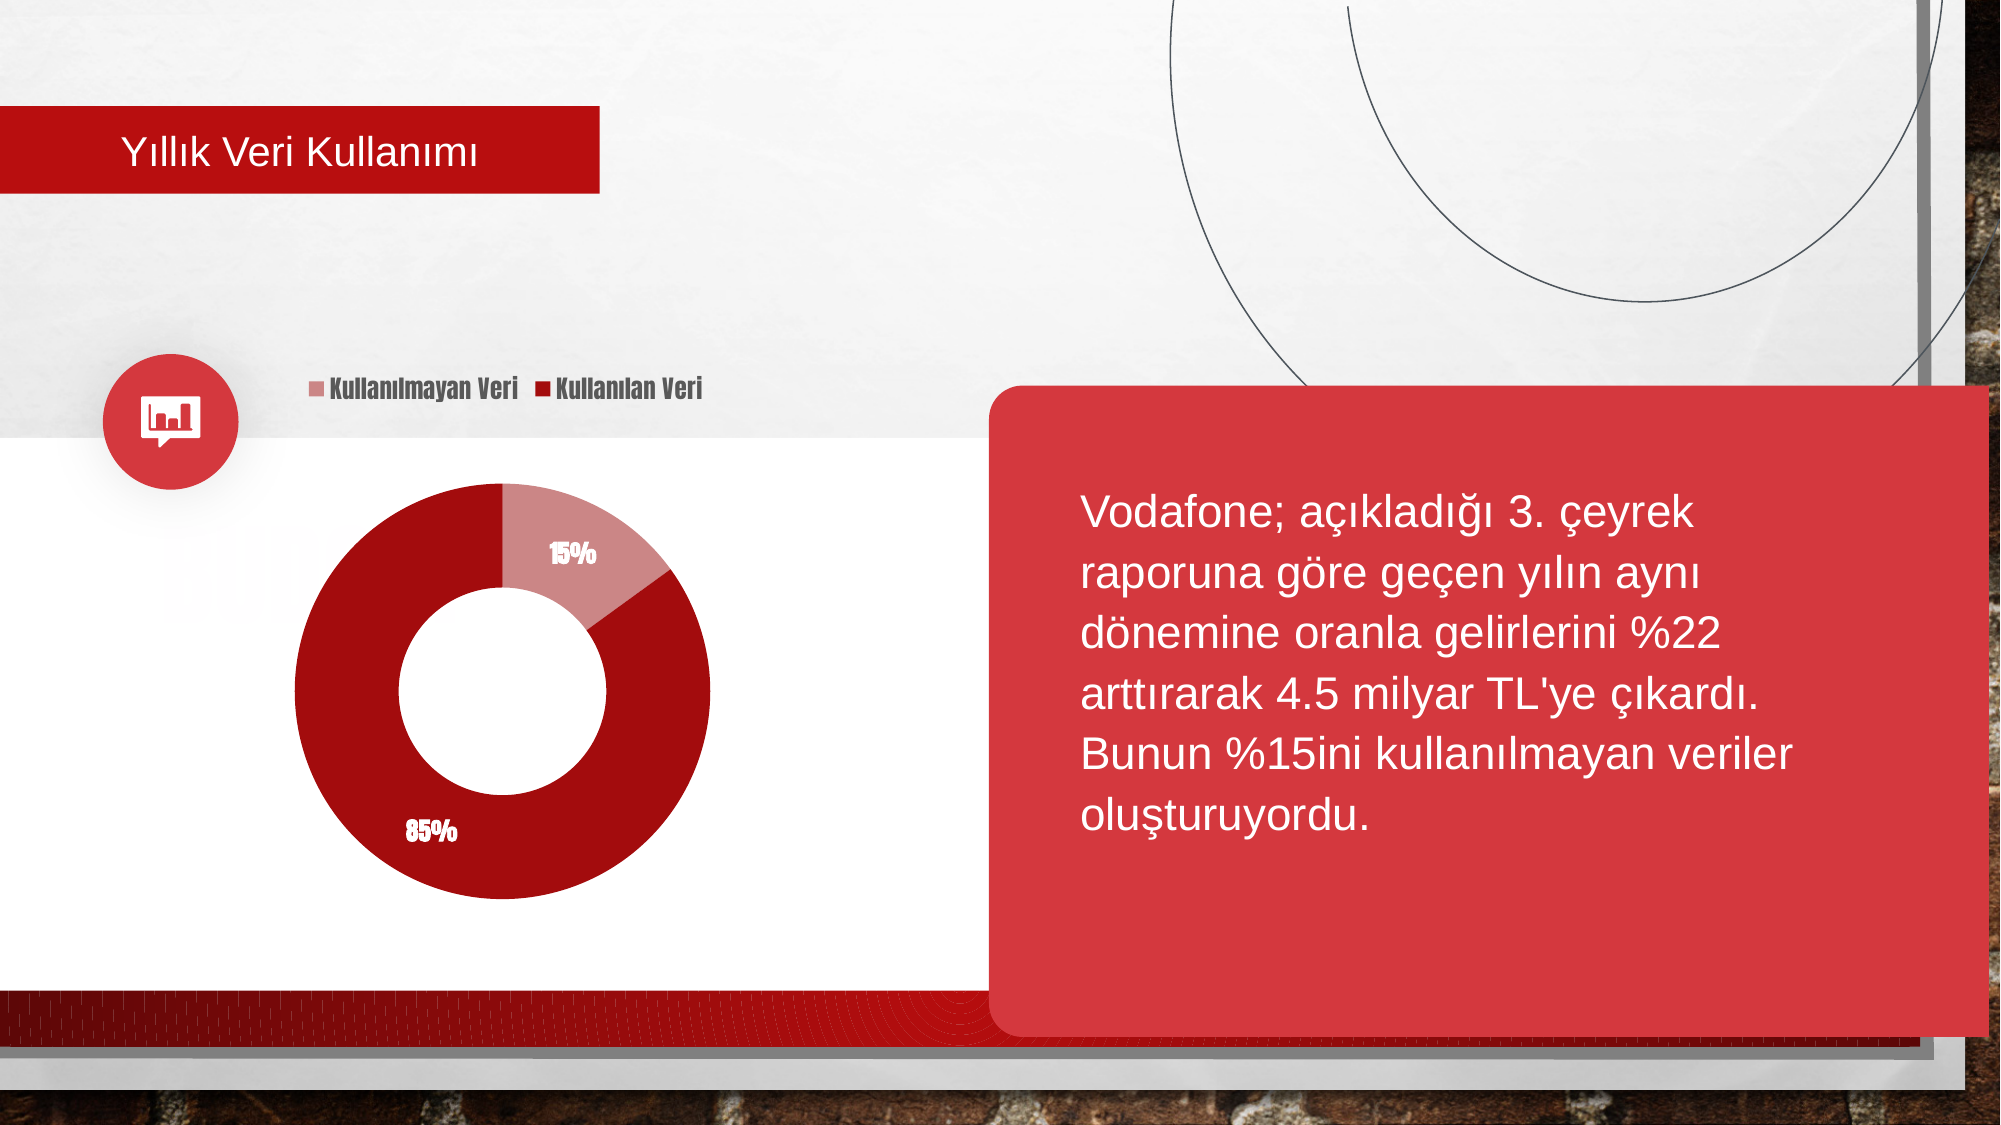

Yıllık Veri Kullanımı

### Chart

| Category | Sales |
|---|---|
| Kullanılmayan Veri | 0.15 |
| Kullanılan Veri | 0.85 |
# Budget

Vodafone; açıkladığı 3. çeyrek raporuna göre geçen yılın aynı dönemine oranla gelirlerini %22 arttırarak 4.5 milyar TL'ye çıkardı. Bunun %15ini kullanılmayan veriler oluşturuyordu.

2